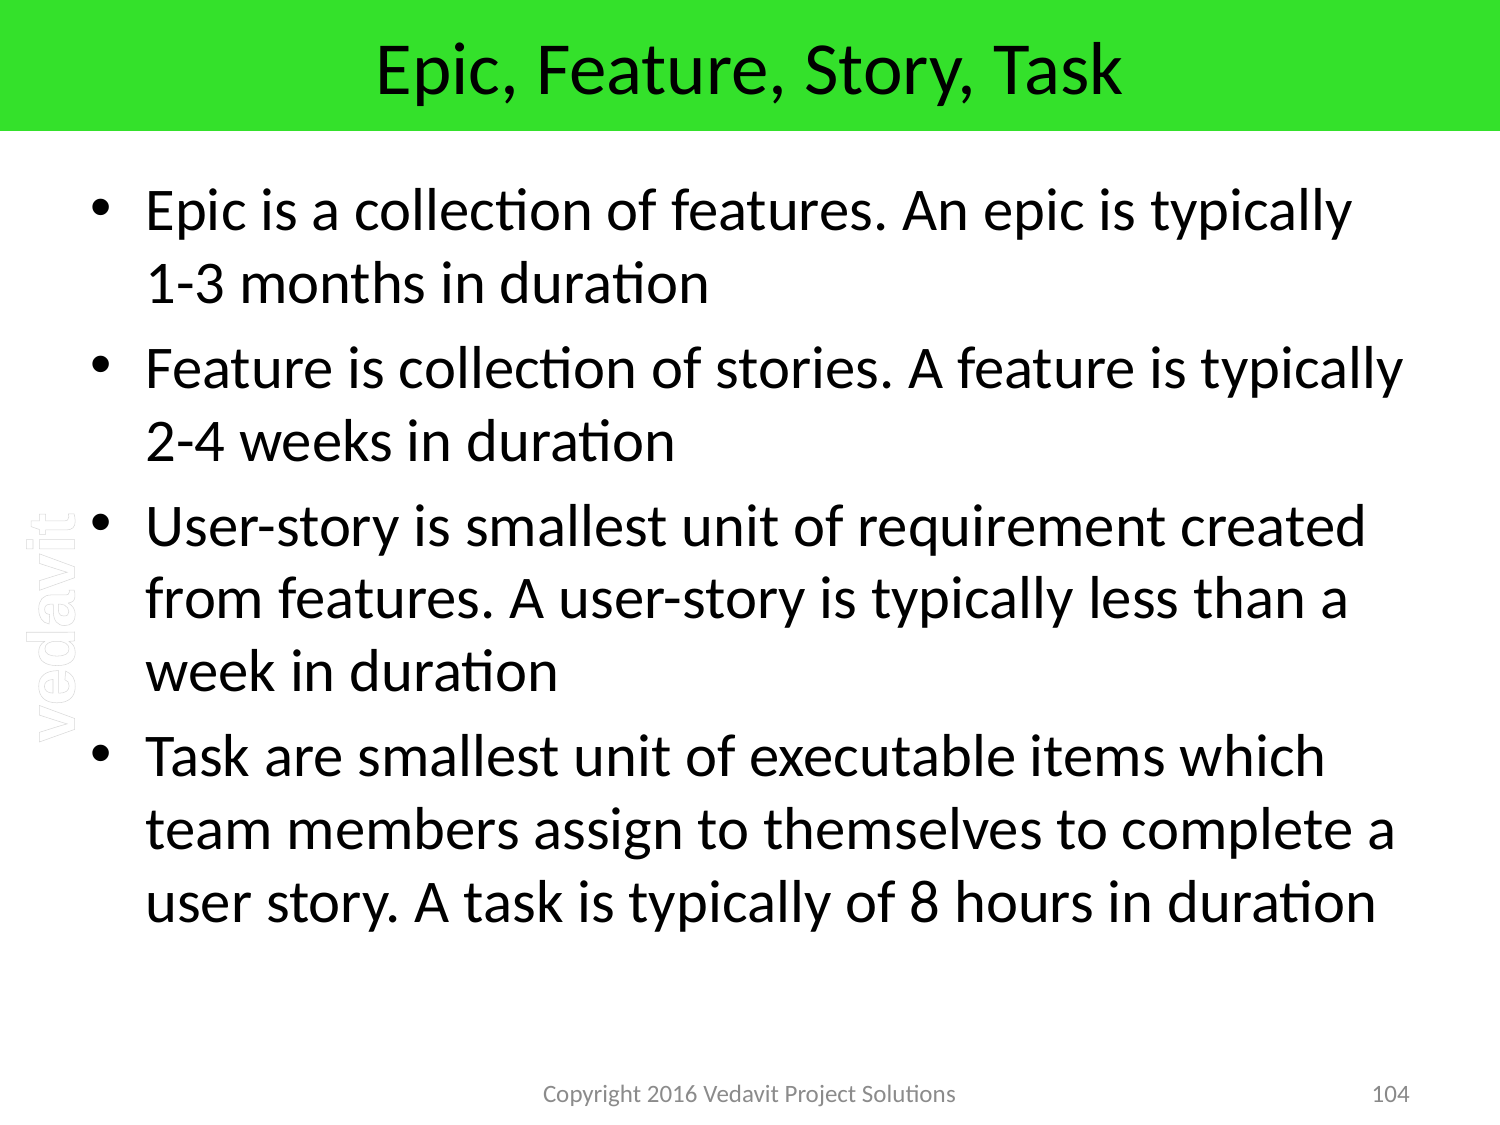

# Epic, Feature, Story, Task
Epic is a collection of features. An epic is typically 1-3 months in duration
Feature is collection of stories. A feature is typically 2-4 weeks in duration
User-story is smallest unit of requirement created from features. A user-story is typically less than a week in duration
Task are smallest unit of executable items which team members assign to themselves to complete a user story. A task is typically of 8 hours in duration
Copyright 2016 Vedavit Project Solutions
104